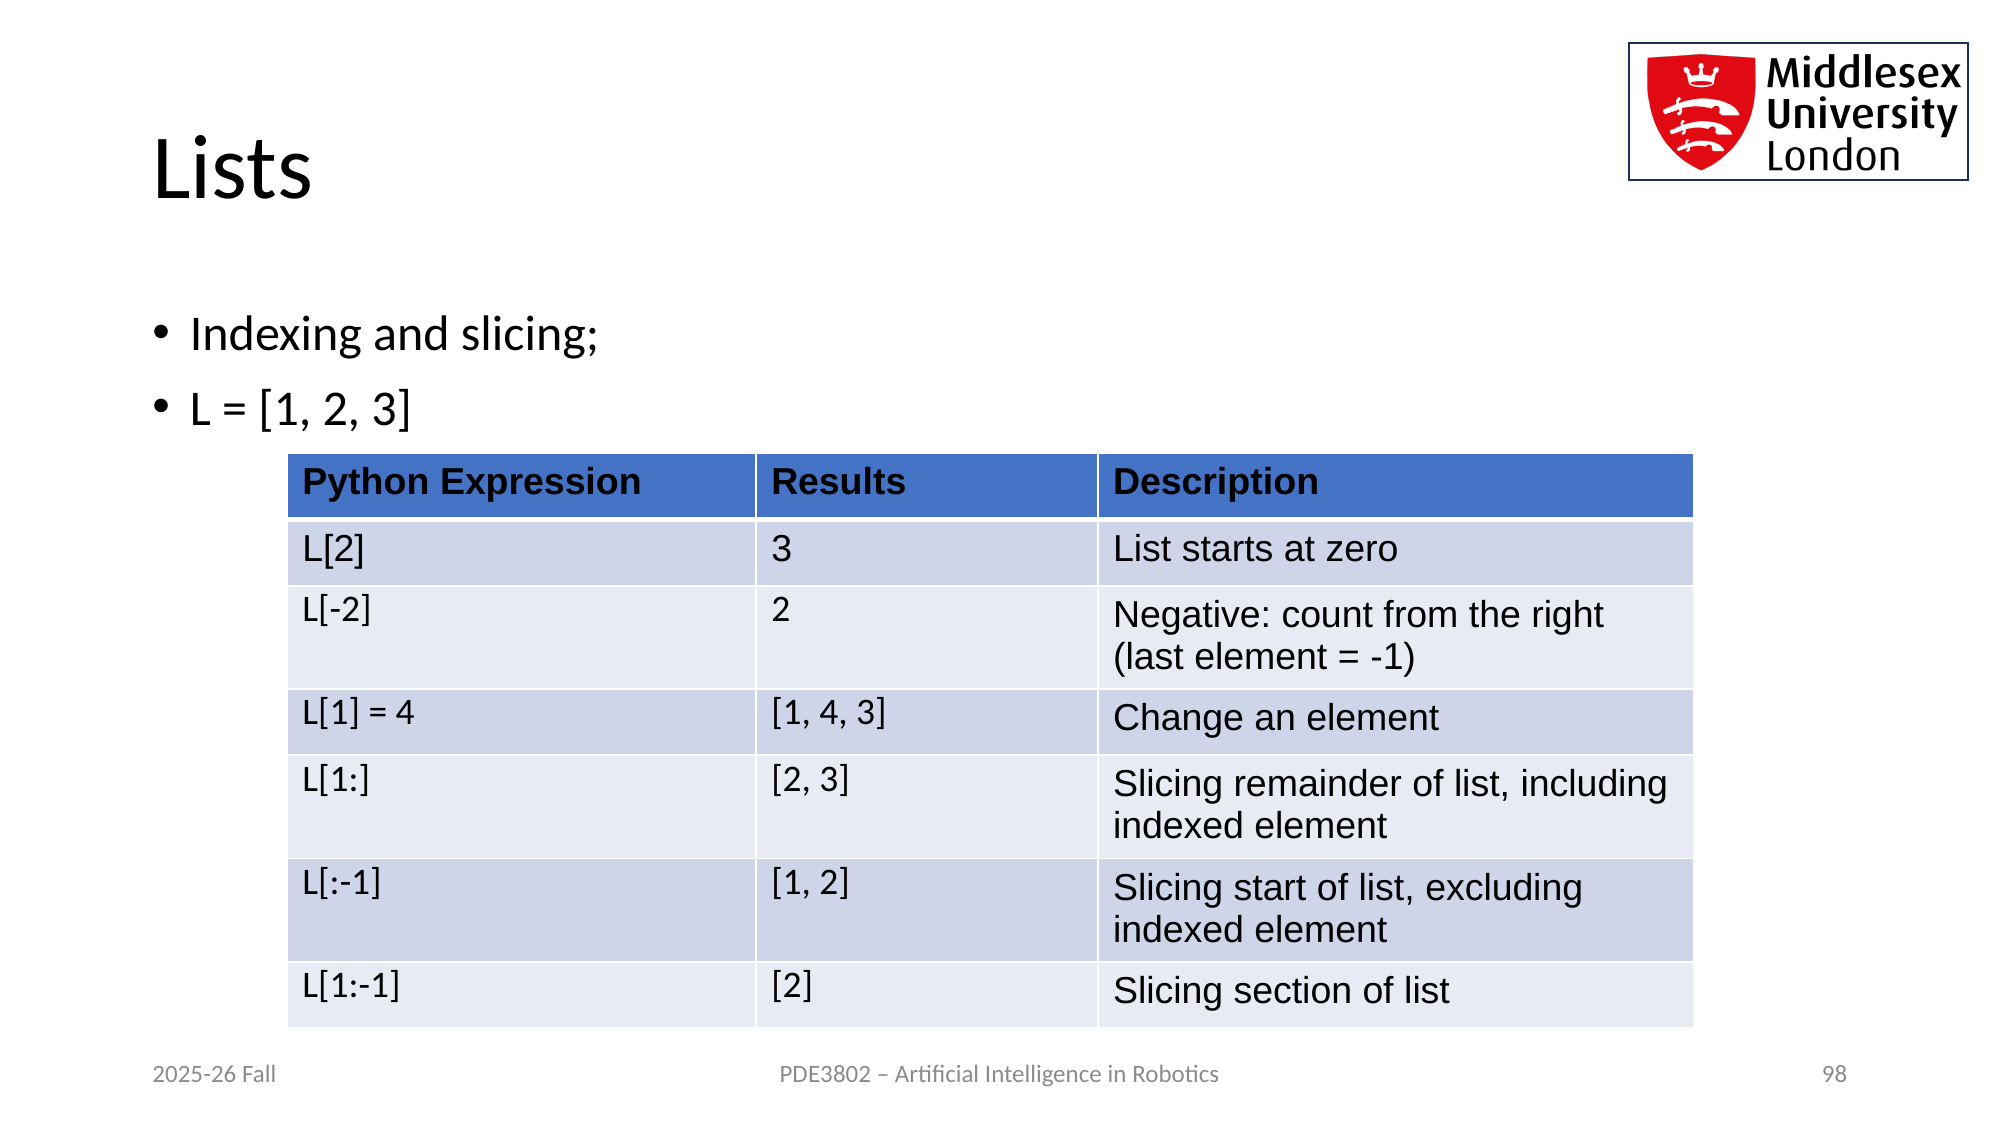

# Lists
Indexing and slicing;
L = [1, 2, 3]

| Python Expression | Results | Description |
| --- | --- | --- |
| L[2] | 3 | List starts at zero |
| L[-2] | 2 | Negative: count from the right (last element = -1) |
| L[1] = 4 | [1, 4, 3] | Change an element |
| L[1:] | [2, 3] | Slicing remainder of list, including indexed element |
| L[:-1] | [1, 2] | Slicing start of list, excluding indexed element |
| L[1:-1] | [2] | Slicing section of list |
2025-26 Fall
PDE3802 – Artificial Intelligence in Robotics
98